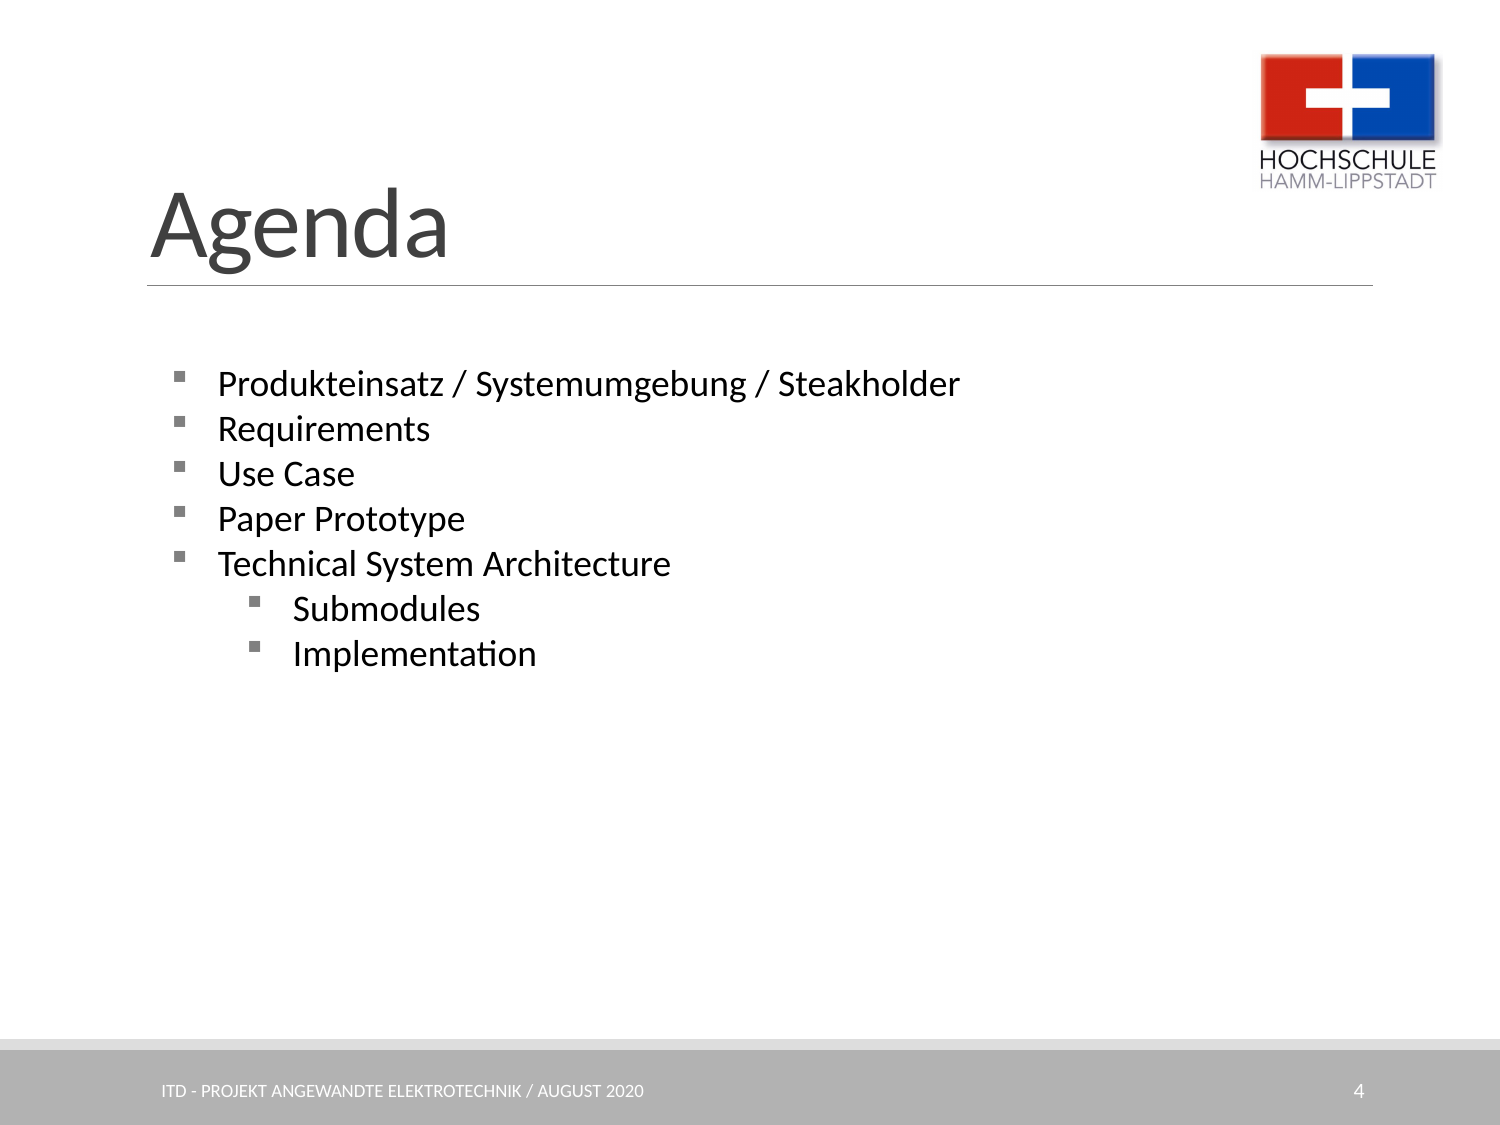

# Agenda
Produkteinsatz / Systemumgebung / Steakholder
Requirements
Use Case
Paper Prototype
Technical System Architecture
Submodules
Implementation

ITD - Projekt angewandte Elektrotechnik / August 2020
4